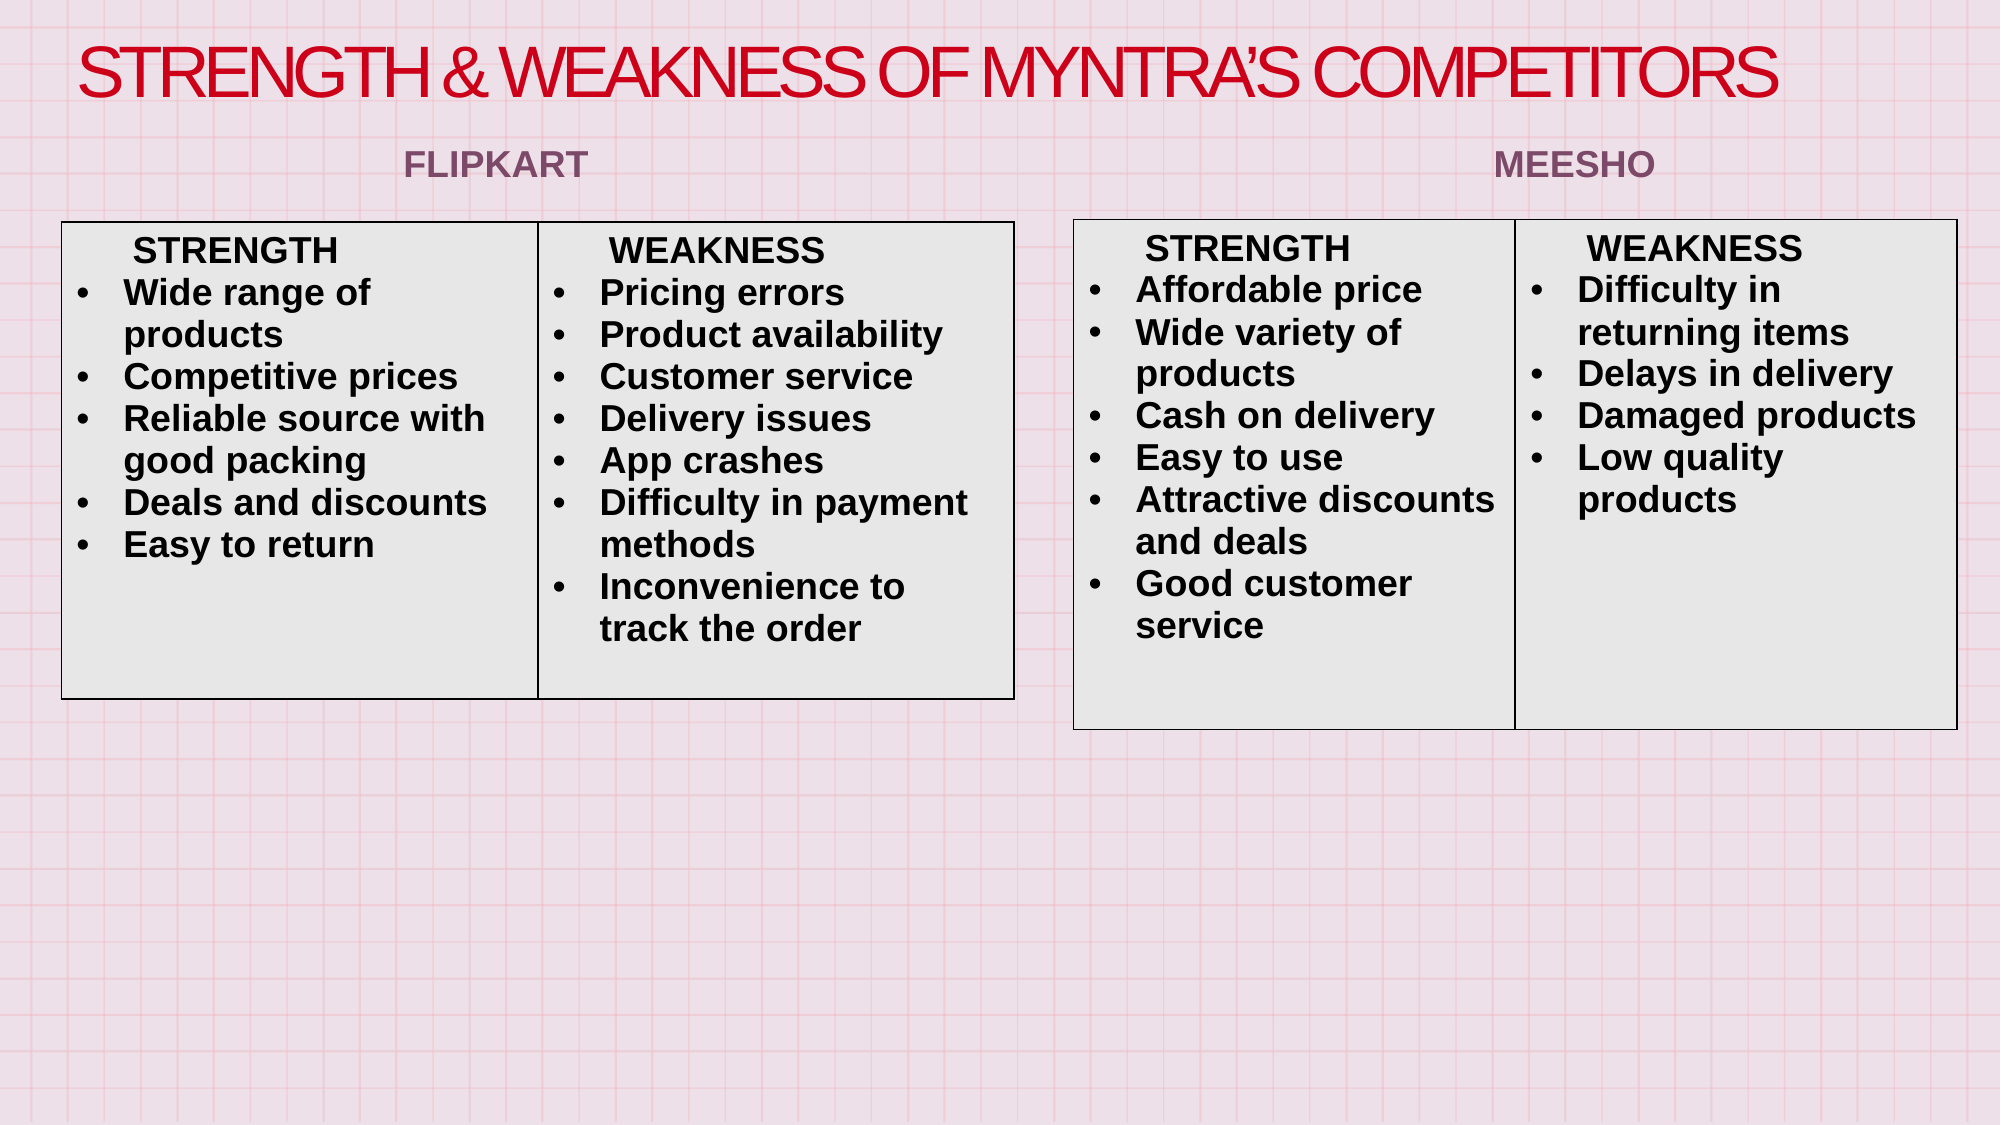

# Strength & Weakness of Myntra’s competitors
FLIPKART

MEESHO

| STRENGTH Affordable price Wide variety of products Cash on delivery Easy to use Attractive discounts and deals Good customer service | WEAKNESS Difficulty in returning items Delays in delivery Damaged products Low quality products |
| --- | --- |
| STRENGTH Wide range of products Competitive prices Reliable source with good packing Deals and discounts Easy to return | WEAKNESS Pricing errors Product availability Customer service Delivery issues App crashes Difficulty in payment methods Inconvenience to track the order |
| --- | --- |